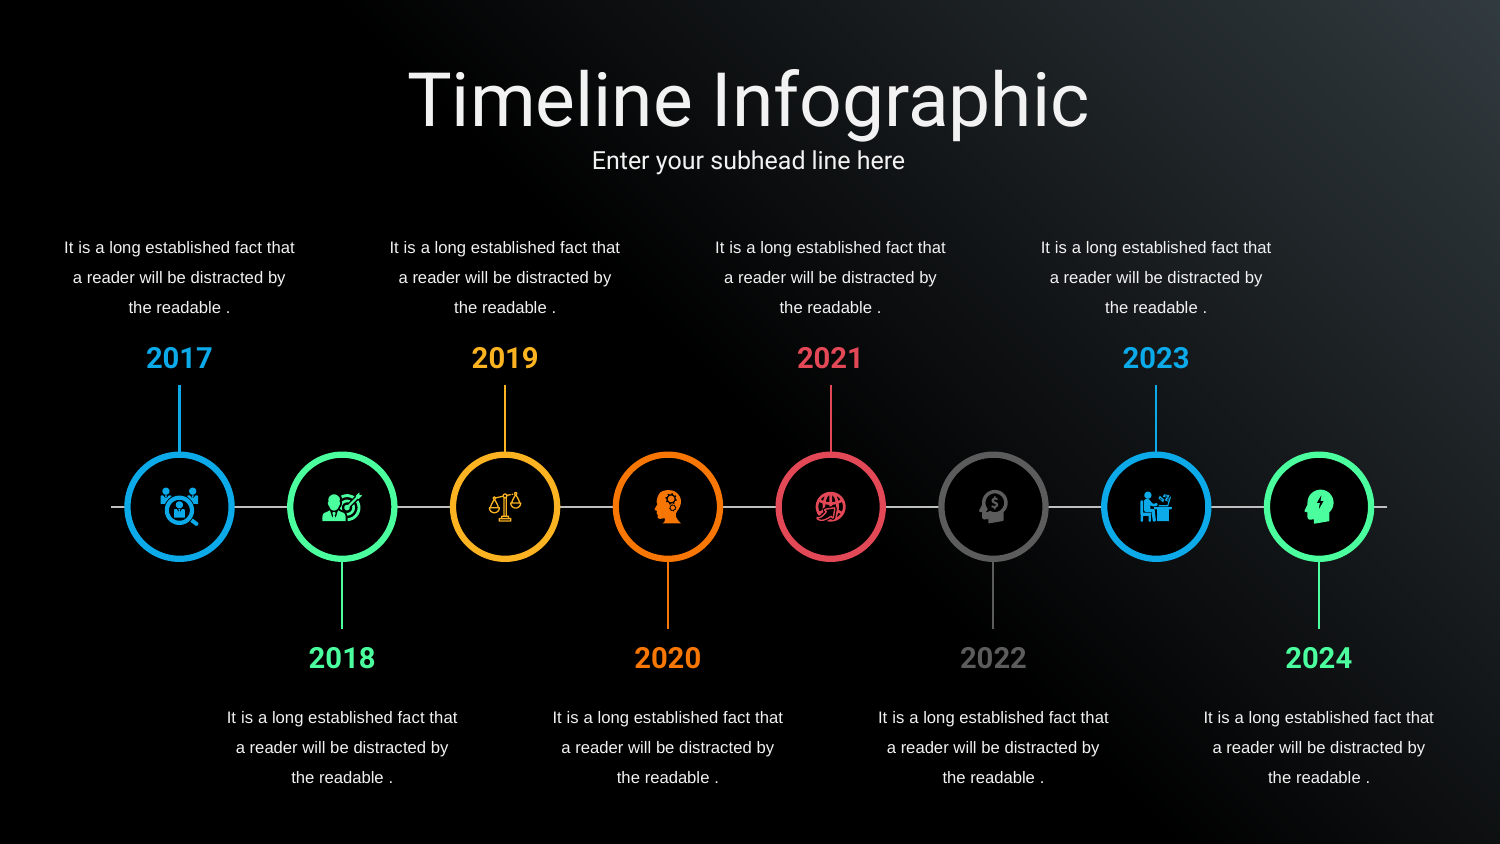

# Timeline Infographic
Enter your subhead line here
It is a long established fact that a reader will be distracted by the readable .
It is a long established fact that a reader will be distracted by the readable .
It is a long established fact that a reader will be distracted by the readable .
It is a long established fact that a reader will be distracted by the readable .
2017
2019
2021
2023

2018
2020
2022
2024
It is a long established fact that a reader will be distracted by the readable .
It is a long established fact that a reader will be distracted by the readable .
It is a long established fact that a reader will be distracted by the readable .
It is a long established fact that a reader will be distracted by the readable .